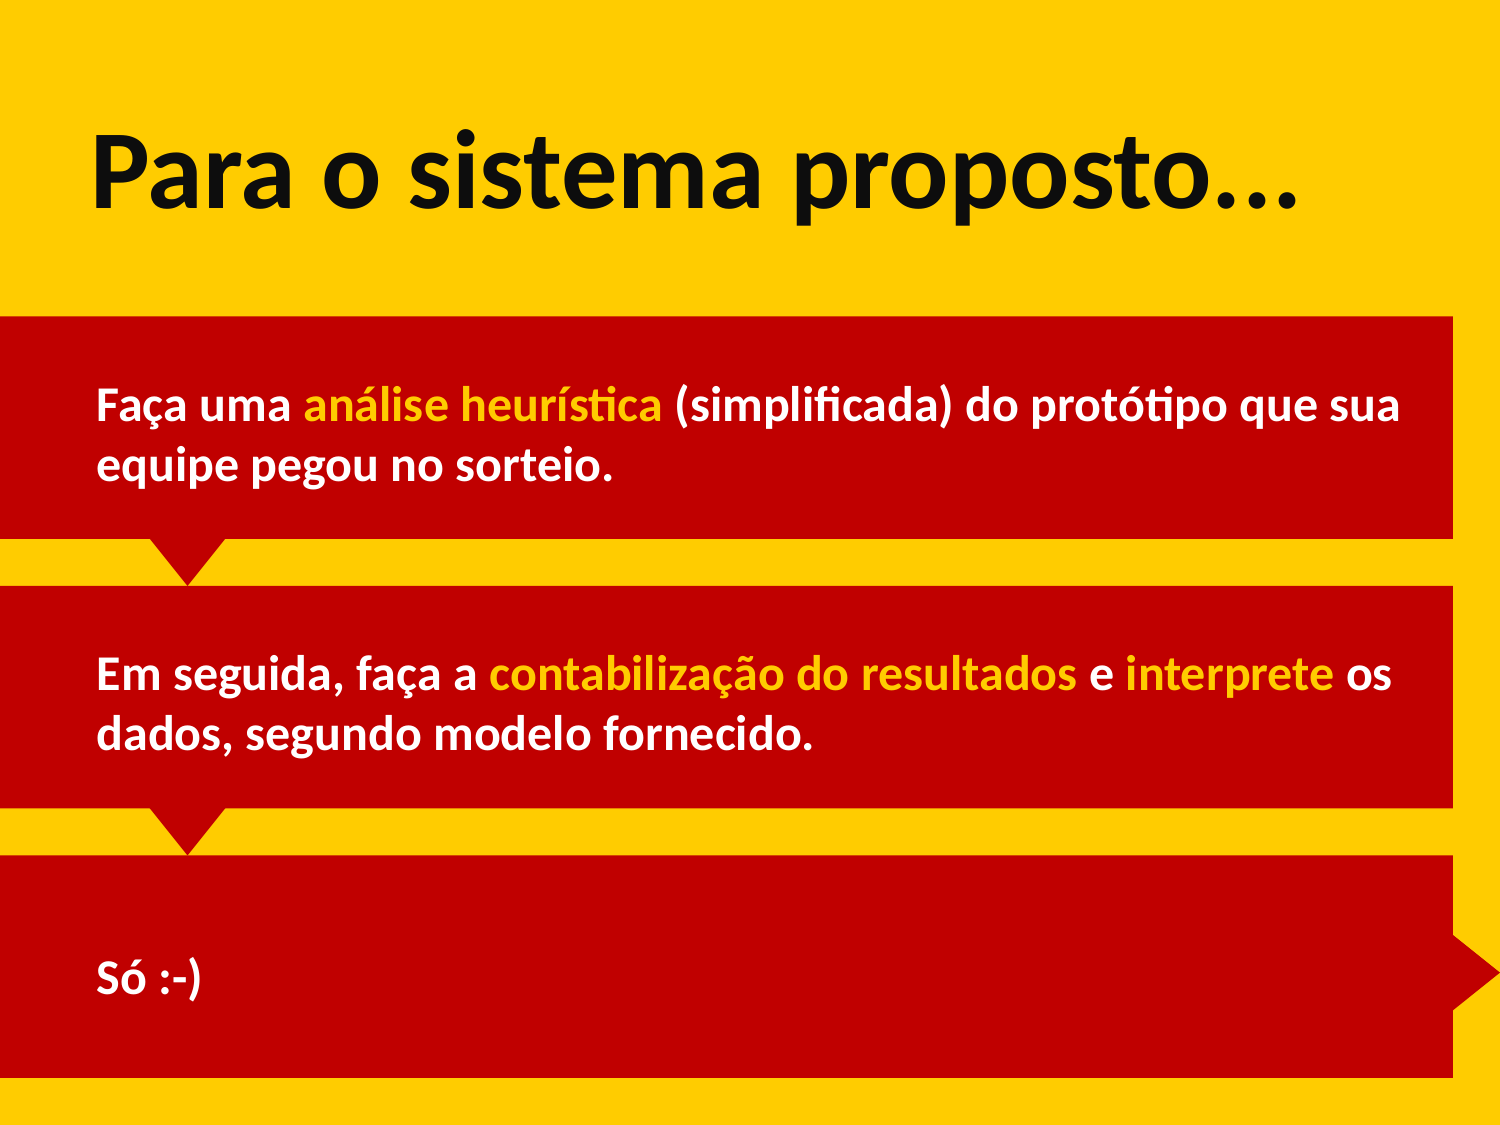

# Para o sistema proposto...

Faça uma análise heurística (simplificada) do protótipo que sua equipe pegou no sorteio.

Em seguida, faça a contabilização do resultados e interprete os dados, segundo modelo fornecido.

Só :-)